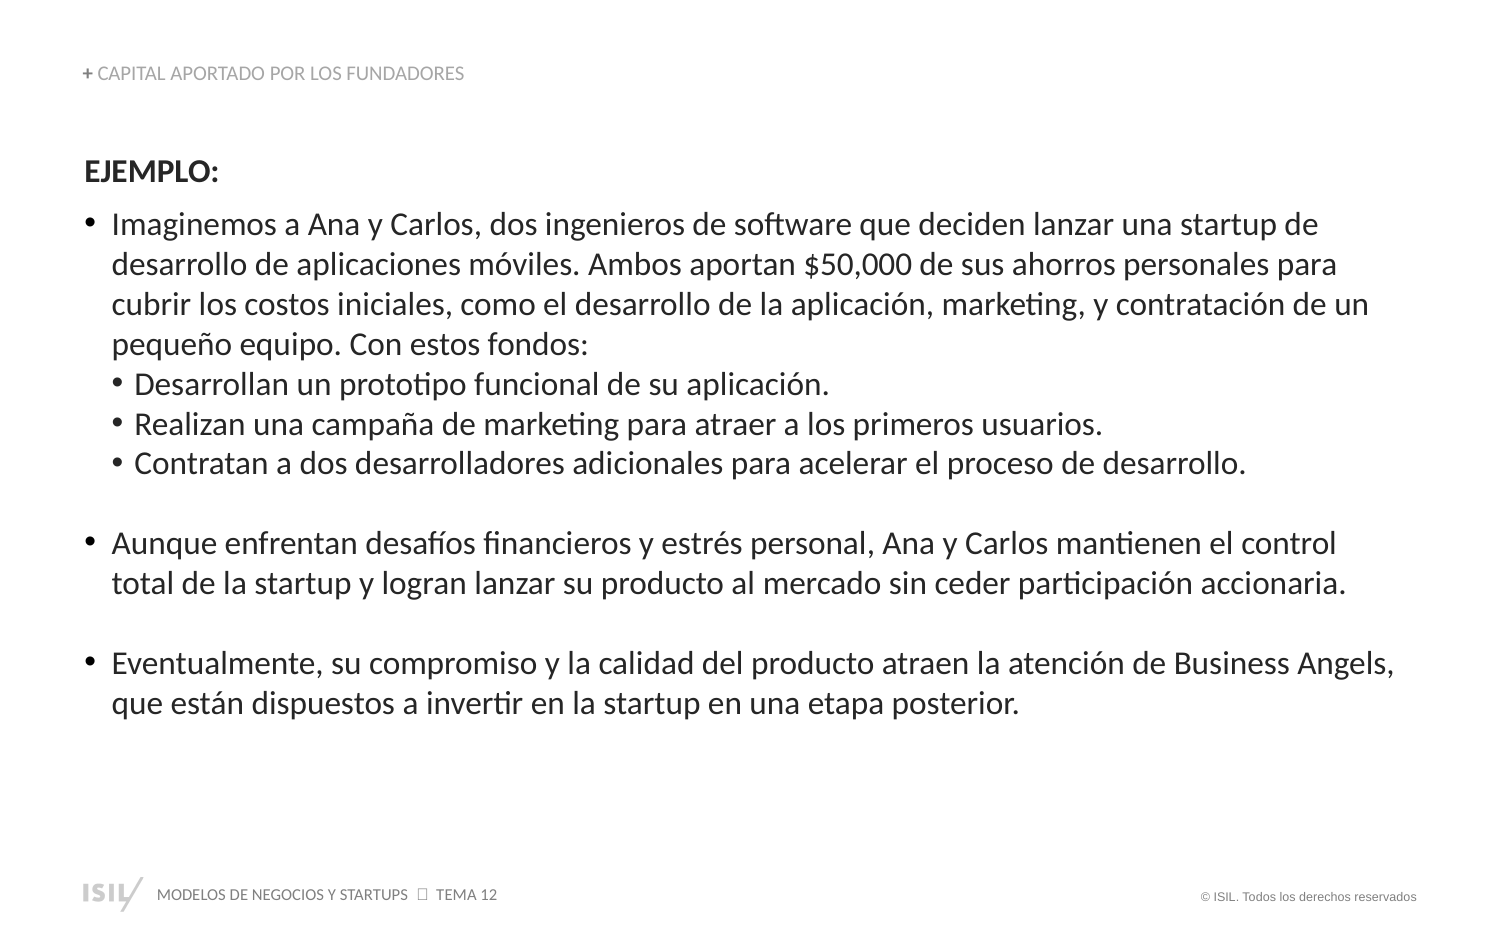

+ CAPITAL APORTADO POR LOS FUNDADORES
EJEMPLO:
Imaginemos a Ana y Carlos, dos ingenieros de software que deciden lanzar una startup de desarrollo de aplicaciones móviles. Ambos aportan $50,000 de sus ahorros personales para cubrir los costos iniciales, como el desarrollo de la aplicación, marketing, y contratación de un pequeño equipo. Con estos fondos:
Desarrollan un prototipo funcional de su aplicación.
Realizan una campaña de marketing para atraer a los primeros usuarios.
Contratan a dos desarrolladores adicionales para acelerar el proceso de desarrollo.

Aunque enfrentan desafíos financieros y estrés personal, Ana y Carlos mantienen el control total de la startup y logran lanzar su producto al mercado sin ceder participación accionaria.

Eventualmente, su compromiso y la calidad del producto atraen la atención de Business Angels, que están dispuestos a invertir en la startup en una etapa posterior.